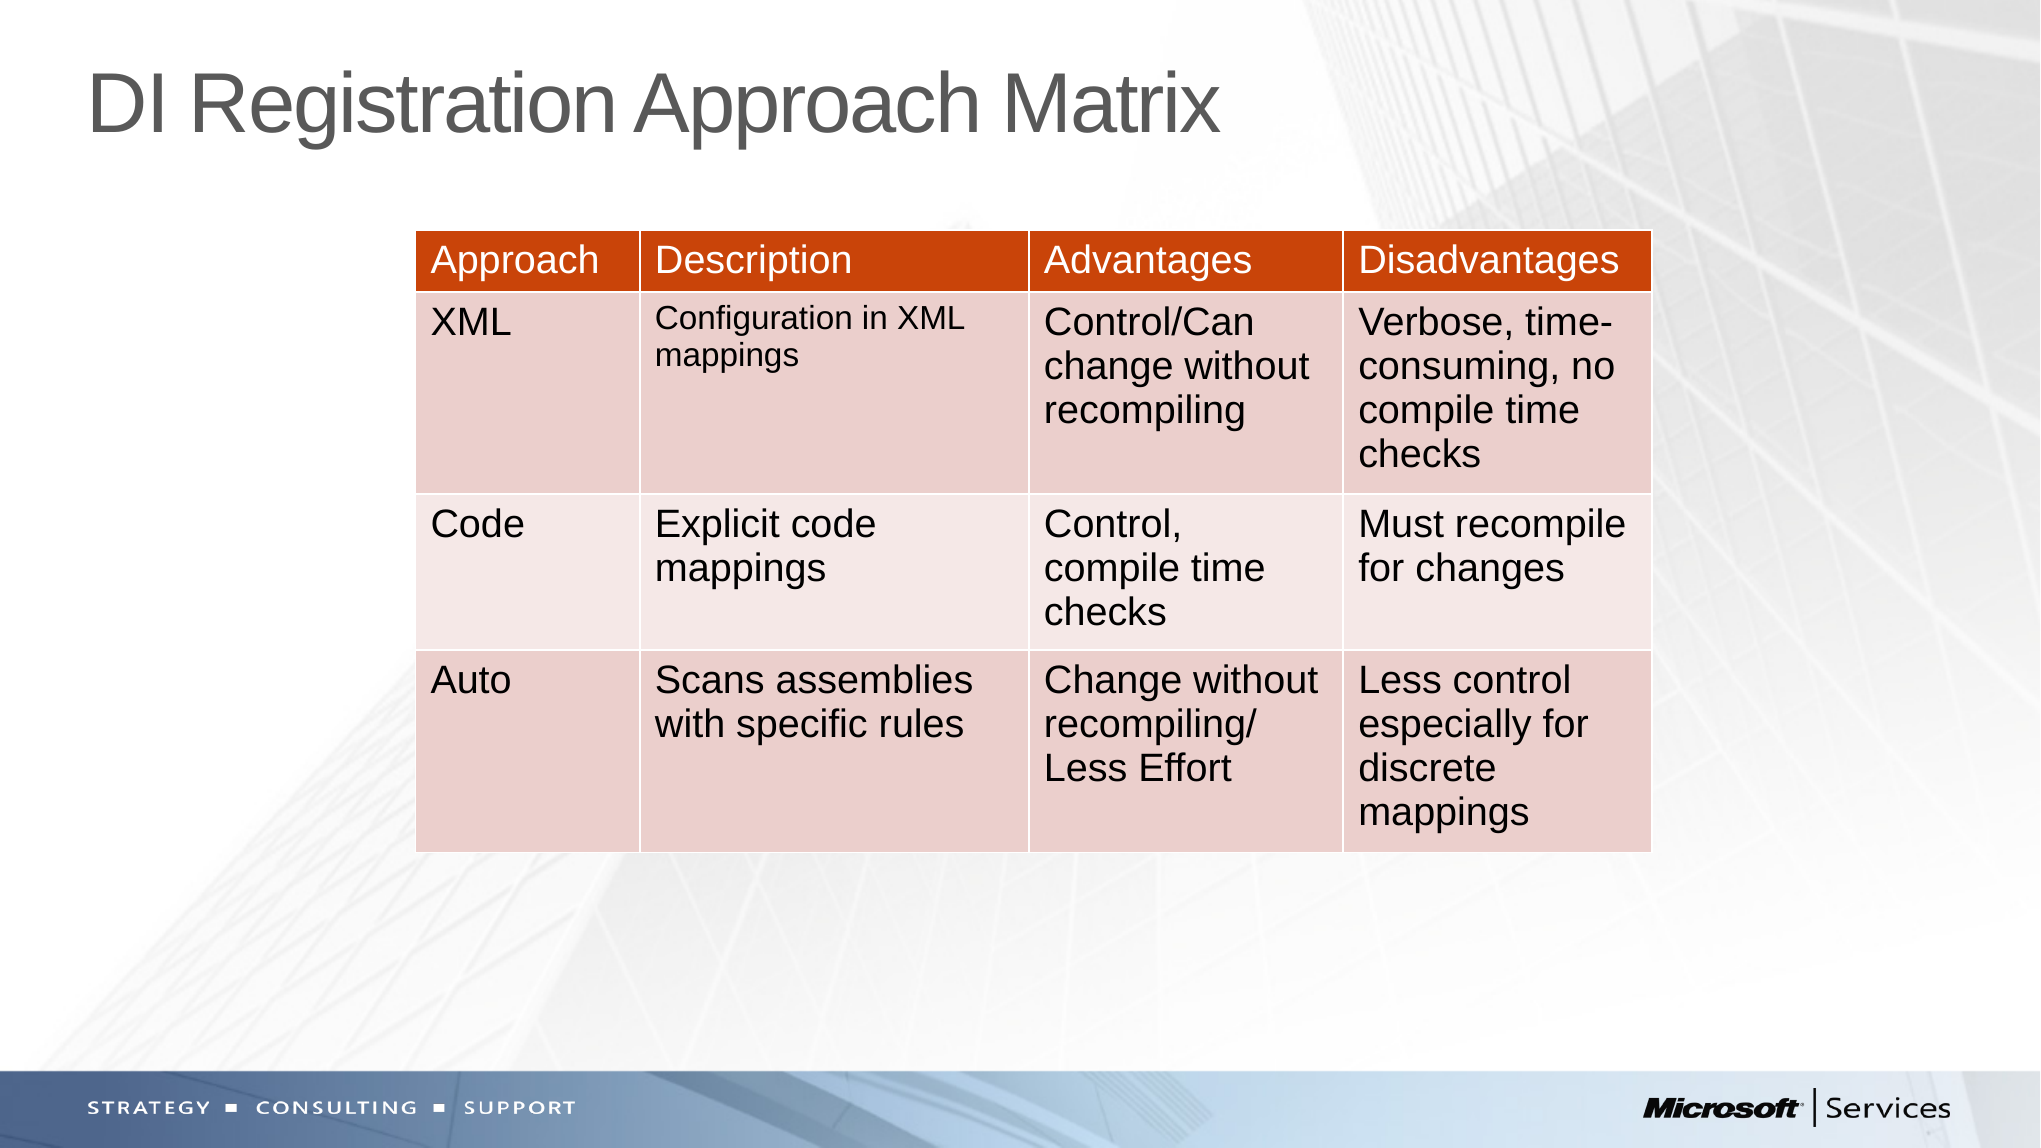

# DI Registration Approach Matrix
| Approach | Description | Advantages | Disadvantages |
| --- | --- | --- | --- |
| XML | Configuration in XML mappings | Control/Can change without recompiling | Verbose, time-consuming, no compile time checks |
| Code | Explicit code mappings | Control, compile time checks | Must recompile for changes |
| Auto | Scans assemblies with specific rules | Change without recompiling/ Less Effort | Less control especially for discrete mappings |